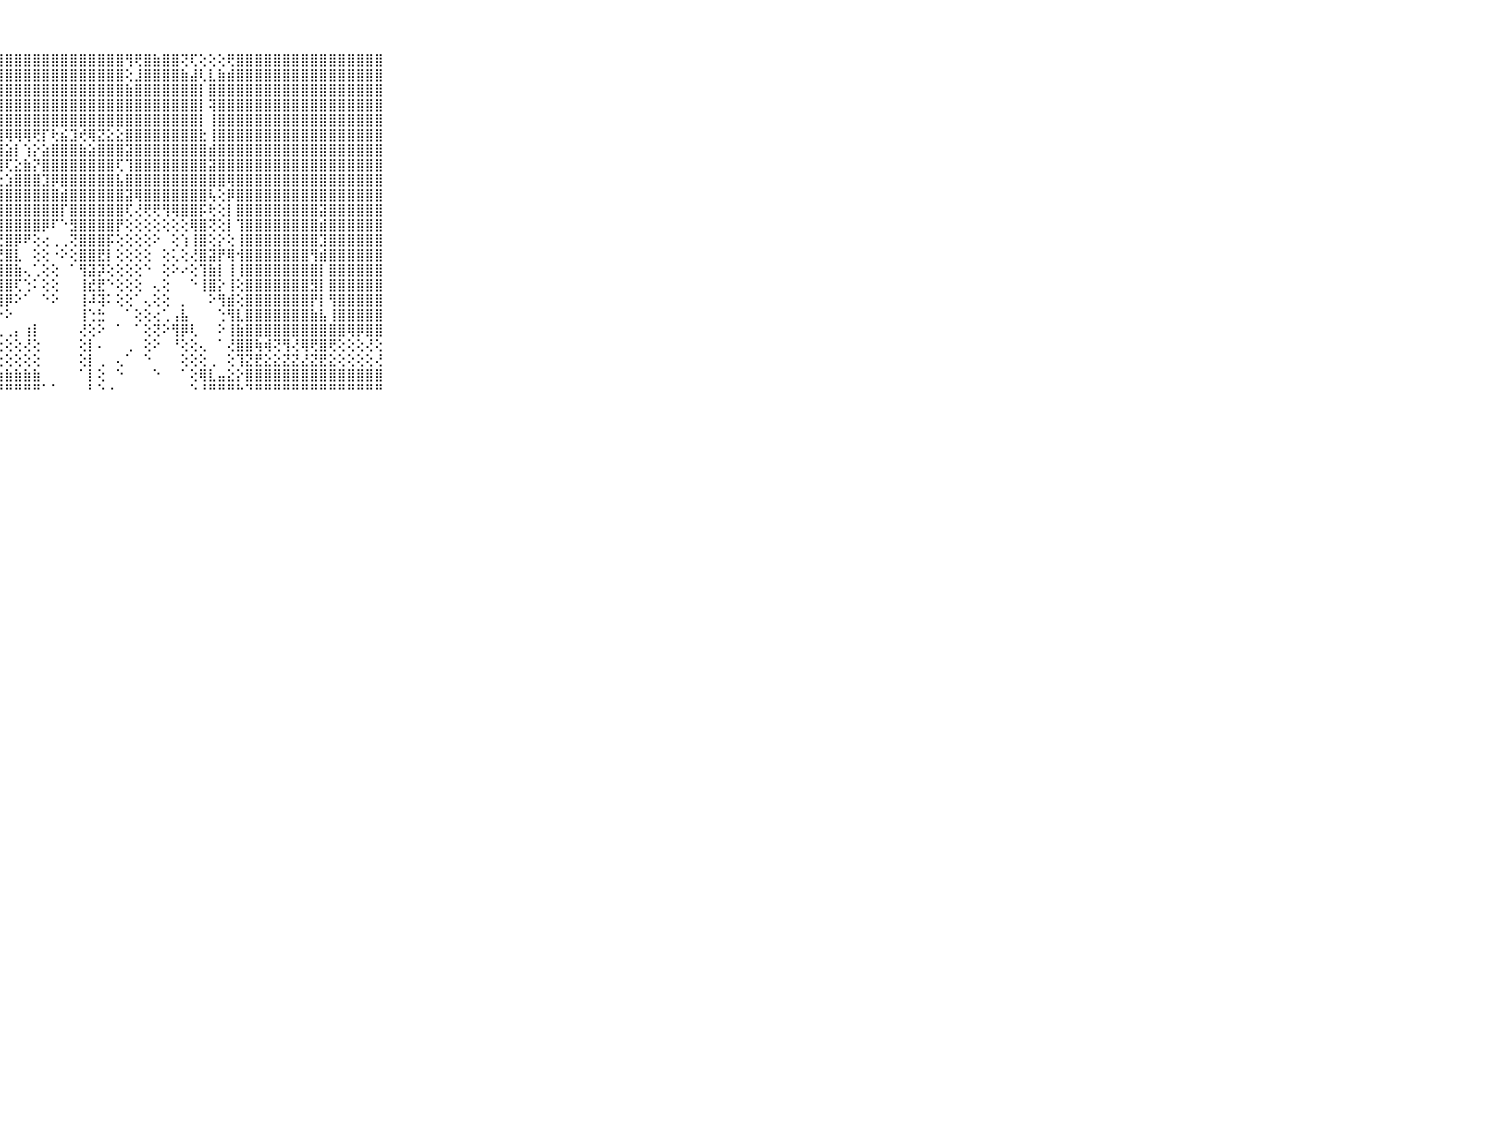

⠀⠀⠀⠀⠀⠀⠀⠀⠀⠀⠀⠀⢄⢕⣿⣜⢕⣱⣿⣗⣿⣿⣿⣿⣿⣿⣿⣿⣿⣿⣿⣿⣿⣿⣿⣿⣿⣿⣿⣿⣿⢻⢟⣿⣷⣿⣿⢝⢏⢕⢕⢕⢟⣿⣿⣿⣿⣿⣿⣿⣿⣿⣿⣿⣿⣿⣿⣿⣿⠀⠀⠀⠀⠀⠀⠀⠀⠀⠀⠀⠀
⠀⠀⠀⠀⠀⠀⠀⠀⠀⠀⠀⠀⢕⢸⣿⡟⢹⢿⣿⡿⣟⣿⣿⣿⣿⣿⣇⣾⣿⣿⣿⣿⣿⣿⣿⣿⣿⣿⣿⣿⣿⢕⣸⣿⣿⣿⣿⣷⣼⢇⣇⣷⣾⣿⣿⣿⣿⣿⣿⣿⣿⣿⣿⣿⣿⣿⣿⣿⣿⠀⠀⠀⠀⠀⠀⠀⠀⠀⠀⠀⠀
⠀⠀⠀⠀⠀⠀⠀⠀⠀⠀⠀⠀⠕⠜⢏⢕⣵⣜⢟⢻⣿⣿⣿⣿⣿⣿⣿⣿⣿⣿⣿⣿⣿⣿⣿⣿⣿⣿⣿⣿⣿⣷⣿⣿⣿⣿⣿⣿⣿⡇⣿⣿⣿⣿⣿⣿⣿⣿⣿⣿⣿⣿⣿⣿⣿⣿⣿⣿⣿⠀⠀⠀⠀⠀⠀⠀⠀⠀⠀⠀⠀
⠀⠀⠀⠀⠀⠀⠀⠀⠀⠀⠀⠀⢀⢔⣕⣿⣿⣿⣧⣼⣿⣿⣿⣿⣿⣿⣿⣿⣿⣿⣿⣿⣿⣿⣿⣿⣿⣿⣿⣿⣿⣿⣿⣿⣿⣿⣿⣿⣿⡇⢽⣿⣿⣿⣿⣿⣿⣿⣿⣿⣿⣿⣿⣿⣿⣿⣿⣿⣿⠀⠀⠀⠀⠀⠀⠀⠀⠀⠀⠀⠀
⠀⠀⠀⠀⠀⠀⠀⠀⠀⠀⠀⠀⢕⢱⣿⣿⣿⣿⣿⣿⣿⣿⣿⣿⣿⣿⣿⣿⣿⣿⣿⣿⣿⣿⣿⣿⣿⣿⣿⣿⣿⣿⣿⣿⣿⣿⣿⣿⣿⡇⢸⣿⣿⣿⣿⣿⣿⣿⣿⣿⣿⣿⣿⣿⣿⣿⣿⣿⣿⠀⠀⠀⠀⠀⠀⠀⠀⠀⠀⠀⠀
⠀⠀⠀⠀⠀⠀⠀⠀⠀⠀⠀⠀⢕⢸⣿⣿⣿⣿⣿⣿⣿⣿⣿⣿⣿⣿⣿⣿⢿⢿⢿⢟⡏⢗⣮⣹⢞⢿⣝⣕⣕⣿⣿⣿⣿⣿⣿⣿⣿⣗⢸⣿⣿⣿⣿⣿⣿⣿⣿⣿⣿⣿⣿⣿⣿⣿⣿⣿⣿⠀⠀⠀⠀⠀⠀⠀⠀⠀⠀⠀⠀
⠀⠀⠀⠀⠀⠀⠀⠀⠀⠀⠀⢔⢕⢺⣿⣿⣿⣿⣿⡏⢝⣝⡝⢕⣕⣱⣵⣿⣵⡇⢱⡕⣵⣿⣿⣿⣷⣵⣿⣿⣿⣽⣿⣿⣿⣿⣿⣿⣿⣿⣾⣿⣿⣿⣿⣿⣿⣿⣿⣿⣿⣿⣿⣿⣿⣿⣿⣿⣿⠀⠀⠀⠀⠀⠀⠀⠀⠀⠀⠀⠀
⠀⠀⠀⠀⠀⠀⠀⠀⠀⠀⠀⢕⢕⢹⣿⣿⣿⣿⣿⣇⣺⡟⢇⣜⢿⣿⣾⣿⢏⣕⣷⡝⣿⣿⣿⣿⣿⣿⣿⣿⢏⢹⣿⣿⣿⣿⣿⣿⣿⣿⣽⣿⣿⣿⣿⣿⣿⣿⣿⣿⣿⣿⣿⣿⣿⣿⣿⣿⣿⠀⠀⠀⠀⠀⠀⠀⠀⠀⠀⠀⠀
⠀⠀⠀⠀⠀⠀⠀⠀⠀⠀⠀⠕⢕⢸⣿⣿⣿⣿⣿⡏⢝⢱⣾⣿⡇⢕⢕⢕⣱⣿⣿⣿⣹⡿⣿⣿⣿⣿⣿⣿⣧⣿⣿⣿⣿⣿⣿⣿⣿⣿⣿⣿⢿⣿⣿⣿⣿⣿⣿⣿⣿⣿⣿⣿⣿⣿⣿⣿⣿⠀⠀⠀⠀⠀⠀⠀⠀⠀⠀⠀⠀
⠀⠀⠀⠀⠀⠀⠀⠀⠀⠀⠀⢄⢱⣽⣿⣿⣿⣿⣿⣕⣱⣷⣿⣿⣿⣿⢧⢼⣿⣿⣿⣿⣿⣿⣾⣿⣿⣿⣿⣿⣿⣽⢿⣿⣿⣿⣿⣿⣿⣿⢧⢕⡿⣿⣿⣿⣿⣿⣿⣿⣿⣿⣿⣿⣿⣿⣿⣿⣿⠀⠀⠀⠀⠀⠀⠀⠀⠀⠀⠀⠀
⠀⠀⠀⠀⠀⠀⠀⠀⠀⠀⠀⢕⢸⣿⣿⣿⣿⣿⣿⣿⣿⣿⣿⣿⣿⣿⡟⢸⣿⣿⣿⣿⣿⣿⡏⣿⣿⣿⣿⣿⣿⢏⢜⢟⢟⢻⢿⣿⣿⡯⢗⢕⡇⣿⣿⣿⣿⣿⣿⣿⣿⣿⣽⣿⣿⣿⣿⣿⣿⠀⠀⠀⠀⠀⠀⠀⠀⠀⠀⠀⠀
⠀⠀⠀⠀⠀⠀⠀⠀⠀⠀⠀⠕⢕⢸⣿⡟⣾⣿⣿⣿⣿⣿⣿⣿⣿⣿⣧⢸⣿⣿⣿⣿⡿⠏⠑⣻⣿⣿⣿⣿⡟⢕⢕⢕⢕⢕⢕⢕⢿⣿⢝⢕⡇⢹⣿⣿⣿⣿⣿⣿⣿⣿⣾⣿⣿⣿⣿⣿⣿⠀⠀⠀⠀⠀⠀⠀⠀⠀⠀⠀⠀
⠀⠀⠀⠀⠀⠀⠀⠀⠀⠀⠀⢕⢕⢜⣿⢕⢿⣿⣿⣿⣿⣿⣿⣿⣿⣿⣏⢜⣿⡿⠟⢕⢔⢀⢀⢝⣿⣿⣿⡯⢕⢕⢕⢕⠕⠀⢕⢱⢸⣿⢕⡕⢕⢸⣿⣿⣿⣿⣿⣿⣿⣿⣹⣿⣿⣿⣿⣿⣿⠀⠀⠀⠀⠀⠀⠀⠀⠀⠀⠀⠀
⠀⠀⠀⠀⠀⠀⠀⠀⠀⠀⠀⢕⢕⢜⣿⢕⣼⣿⣿⣿⣿⣿⣿⣿⣿⣿⡇⢜⣿⣇⠀⢕⢕⠐⠕⢕⣿⣿⣟⡇⢕⢕⢕⢕⠀⢕⢅⢕⢜⣿⣽⡟⢿⢺⣿⣿⣿⣿⣿⣿⣿⢻⣾⣿⣿⣿⣿⣿⣿⠀⠀⠀⠀⠀⠀⠀⠀⠀⠀⠀⠀
⠀⠀⠀⠀⠀⠀⠀⠀⠀⠀⠀⢕⢕⠁⢠⢜⠗⠟⢟⢿⣿⣿⣿⣿⣿⣿⣿⣿⣿⣷⢄⢁⢕⢕⠀⠁⢻⣽⡽⢕⢕⢕⢕⠑⠀⢕⠕⠔⢕⢹⣷⡇⢸⢸⣿⣿⣿⣿⣿⣿⣿⣿⡇⣿⣿⣿⣿⣿⣿⠀⠀⠀⠀⠀⠀⠀⠀⠀⠀⠀⠀
⠀⠀⠀⠀⠀⠀⠀⠀⠀⠀⠀⢑⢔⠀⠀⠀⠀⢄⣾⣿⣿⣿⣿⣿⣿⣿⣿⣿⣿⢏⢑⠅⢕⢕⠀⠀⢸⣞⣟⠑⢕⢕⢕⠀⢄⢕⠀⠀⠑⢸⣿⡕⢸⢕⣿⣿⣿⣿⣿⣿⣿⣻⡇⣿⣿⣿⣿⣿⣿⠀⠀⠀⠀⠀⠀⠀⠀⠀⠀⠀⠀
⠀⠀⠀⠀⠀⠀⠀⠀⠀⠀⠀⢱⡇⠀⠀⠀⠀⢸⣿⣿⣇⡷⢯⣿⣿⣿⠹⣿⡿⠕⠁⠀⠑⠕⠀⠀⢸⠼⢽⠅⢕⢕⠁⢄⢕⢕⠀⡀⠀⠀⠕⢻⣾⢕⣿⣿⣿⣿⣿⣿⣿⡟⡇⢻⣿⣿⣿⣿⣿⠀⠀⠀⠀⠀⠀⠀⠀⠀⠀⠀⠀
⠀⠀⠀⠀⠀⠀⠀⠀⠀⠀⠀⣸⡇⠀⠀⠀⠀⣸⣿⣿⣱⡏⢇⣟⣻⡟⢄⠑⠕⠀⠀⠀⠀⠀⠀⠀⢸⢑⣓⠀⠀⠁⢕⢕⢔⢁⢠⣧⠀⠀⠀⢑⢻⣇⣿⣿⣿⣿⣿⣿⣿⣷⣧⢸⣿⣿⣿⣿⣿⠀⠀⠀⠀⠀⠀⠀⠀⠀⠀⠀⠀
⠀⠀⠀⠀⠀⠀⠀⠀⠀⠀⠀⣿⡿⠀⠀⠀⢀⣿⣿⡏⠙⢇⢕⢜⣸⣕⢕⢁⢀⡄⢰⡇⠀⠀⠀⠀⢜⢕⠕⠀⠁⠀⠁⢕⢝⠕⢻⡿⢇⠀⠀⠕⢸⣷⣿⣿⣿⣿⣿⣿⣿⣿⣿⣿⣿⢿⡿⣿⣿⠀⠀⠀⠀⠀⠀⠀⠀⠀⠀⠀⠀
⠀⠀⠀⠀⠀⠀⠀⠀⠀⠀⠀⣿⡇⢄⠀⠀⢕⣿⣿⠇⠕⢸⢕⢕⢕⢕⢕⢕⢕⢕⢜⢕⠀⠀⠀⠀⢕⡇⠄⠀⠀⢀⠀⢕⠕⠀⠘⢕⢕⢄⠀⠁⢜⣿⣿⢷⢾⢝⢻⢜⢿⢟⣿⢟⢕⢕⢕⢜⢕⠀⠀⠀⠀⠀⠀⠀⠀⠀⠀⠀⠀
⠀⠀⠀⠀⠀⠀⠀⠀⠀⠀⠀⣿⢕⠀⠀⠀⢜⣿⣿⡇⢔⢵⡕⢕⢱⢵⢵⢕⢕⢕⢕⢕⠀⠀⠀⠀⢕⡇⢀⠀⢄⠁⠀⠑⠀⠀⠀⢕⢕⢕⢀⠀⢕⢹⣝⣟⣕⣕⣝⣝⣜⣝⣟⣕⢕⢕⢕⢕⢜⠀⠀⠀⠀⠀⠀⠀⠀⠀⠀⠀⠀
⠀⠀⠀⠀⠀⠀⠀⠀⠀⠀⠀⣏⣑⠀⠀⠀⢕⣿⣿⡇⠀⢜⣵⣵⣵⣵⣵⣵⣷⣷⣷⣷⠀⠀⠀⠀⠁⡇⢕⠀⠑⠀⠀⠀⠑⠀⠀⠁⢕⢿⣇⣤⣕⡕⣿⣿⣿⣿⣿⣿⣿⣿⣿⣿⣿⣿⣿⣿⣿⠀⠀⠀⠀⠀⠀⠀⠀⠀⠀⠀⠀
⠀⠀⠀⠀⠀⠀⠀⠀⠀⠀⠀⠛⠛⠀⠀⠀⠑⠛⠛⠃⠀⠑⠙⠛⠛⠛⠛⠛⠛⠛⠛⠛⠁⠁⠀⠀⠀⠃⠑⠐⠀⠀⠀⠀⠀⠀⠀⠀⠑⠘⠛⠛⠛⠓⠙⠛⠛⠛⠛⠛⠛⠛⠛⠛⠛⠛⠛⠛⠛⠀⠀⠀⠀⠀⠀⠀⠀⠀⠀⠀⠀